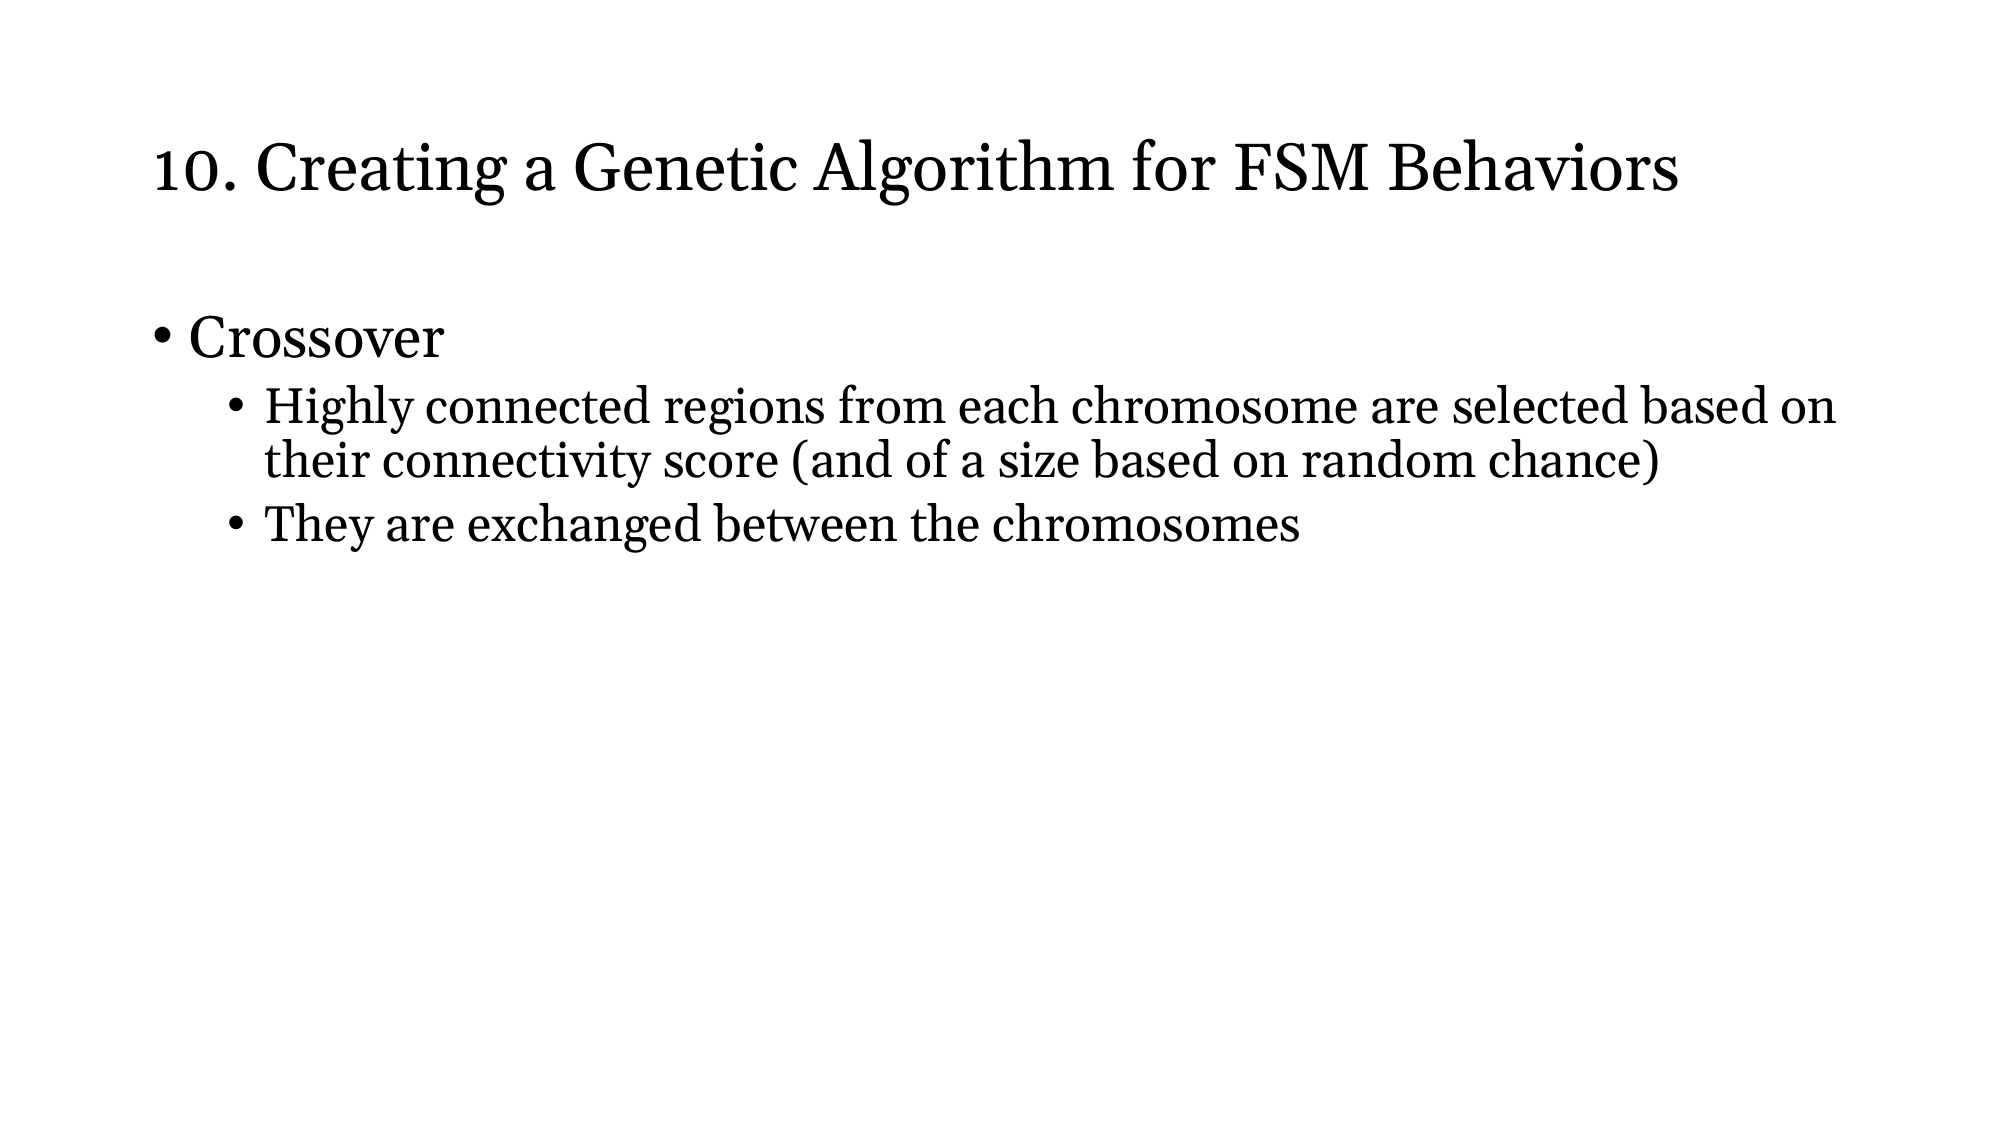

# 10. Creating a Genetic Algorithm for FSM Behaviors
Crossover
Highly connected regions from each chromosome are selected based on their connectivity score (and of a size based on random chance)
They are exchanged between the chromosomes